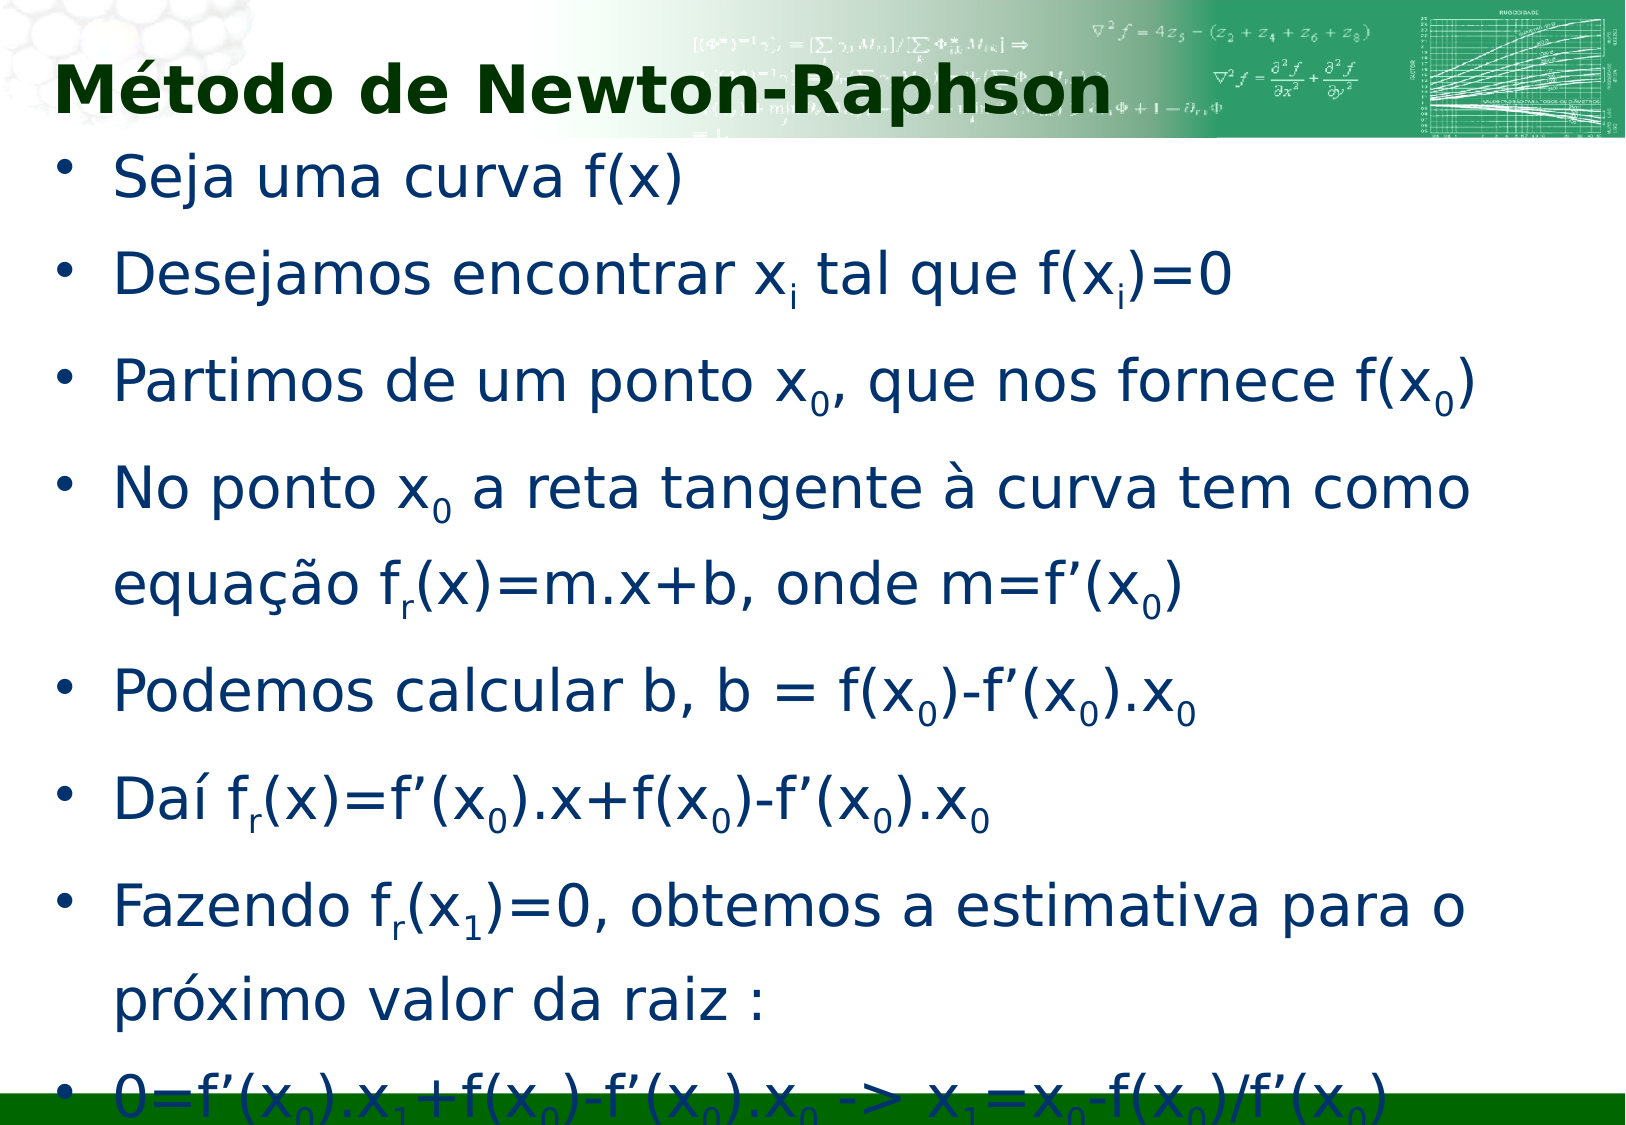

# Método de Newton-Raphson
Seja uma curva f(x)
Desejamos encontrar xi tal que f(xi)=0
Partimos de um ponto x0, que nos fornece f(x0)
No ponto x0 a reta tangente à curva tem como equação fr(x)=m.x+b, onde m=f’(x0)
Podemos calcular b, b = f(x0)-f’(x0).x0
Daí fr(x)=f’(x0).x+f(x0)-f’(x0).x0
Fazendo fr(x1)=0, obtemos a estimativa para o próximo valor da raiz :
0=f’(x0).x1+f(x0)-f’(x0).x0 -> x1=x0-f(x0)/f’(x0)